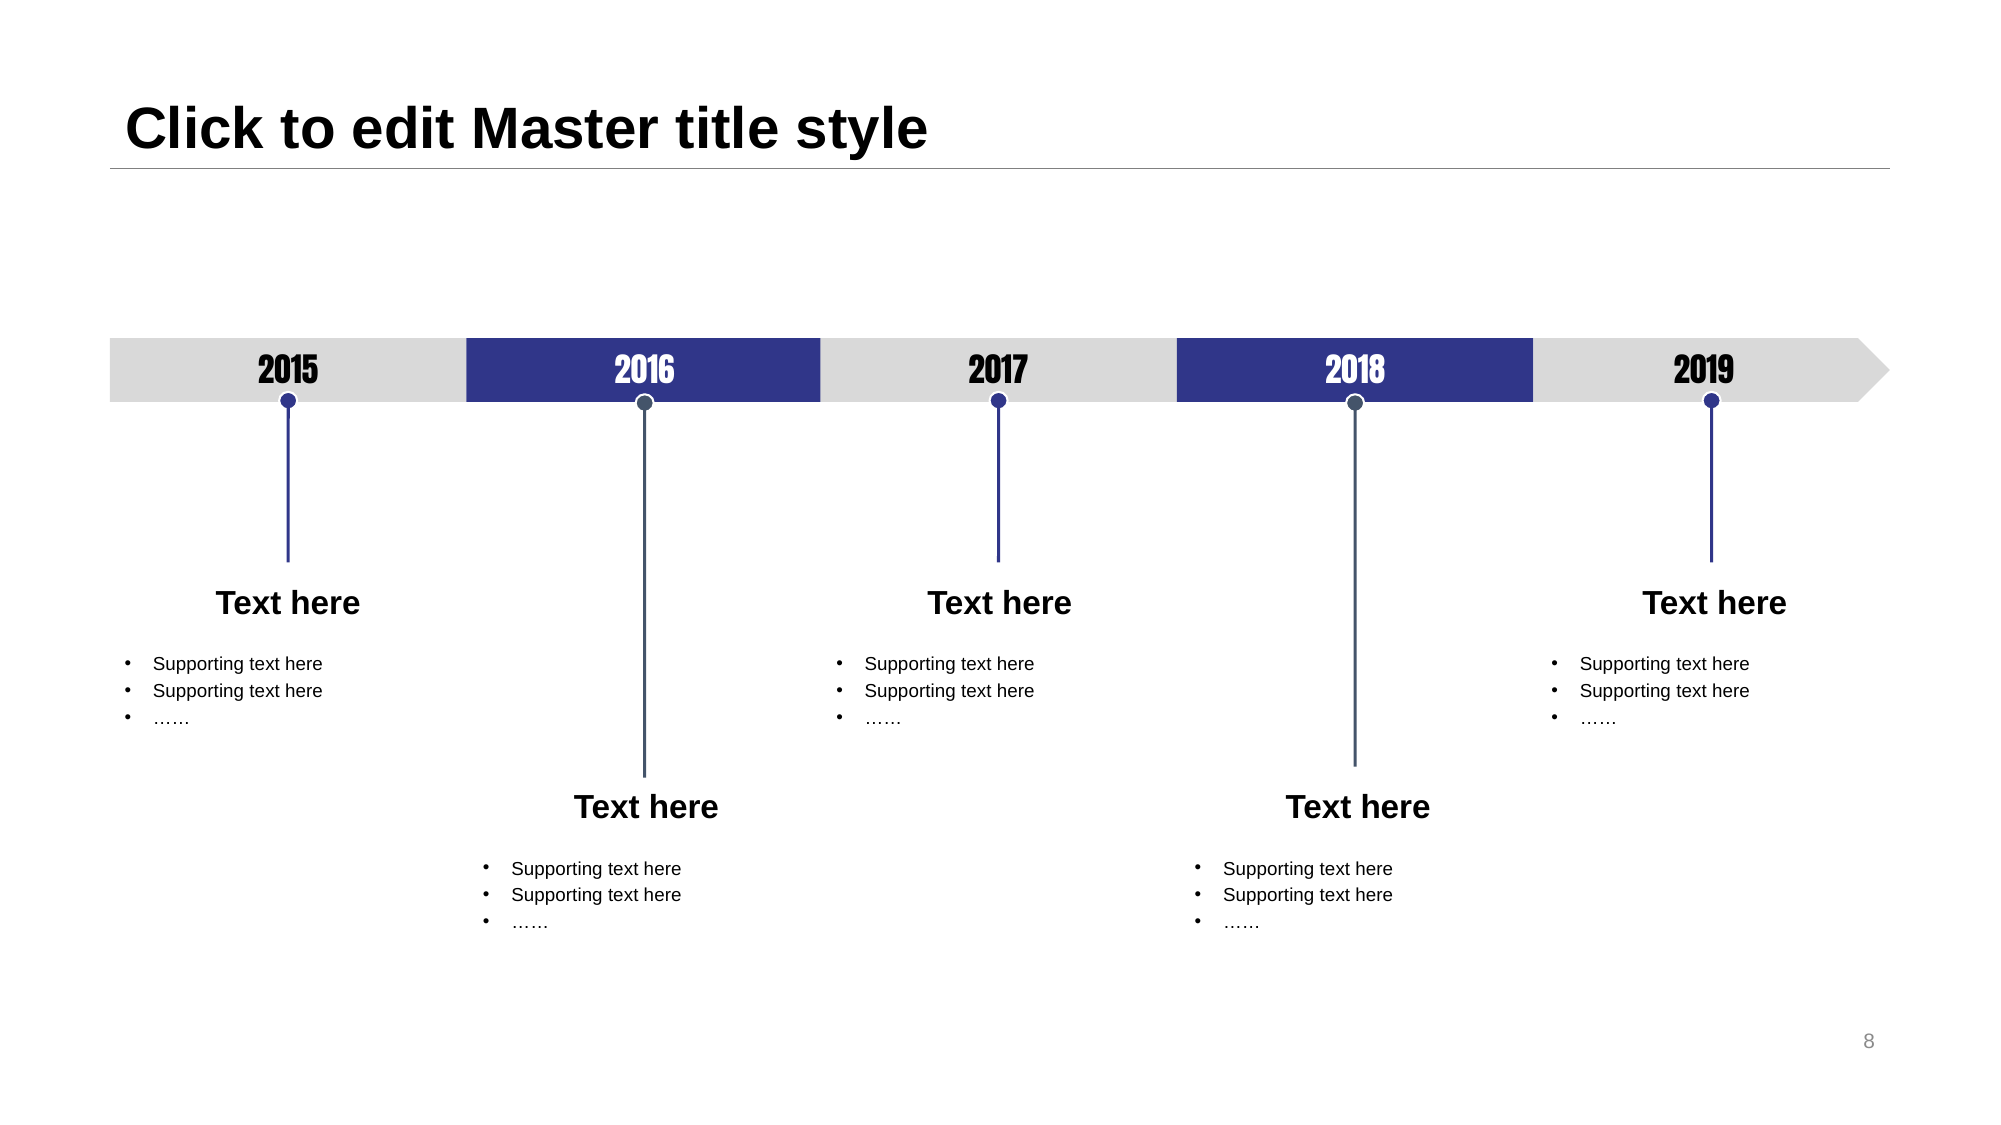

# Click to edit Master title style
2015
2016
2017
2018
2019

Text here
Supporting text here
Supporting text here
……
Text here
Supporting text here
Supporting text here
……
Text here
Supporting text here
Supporting text here
……
Text here
Supporting text here
Supporting text here
……
Text here
Supporting text here
Supporting text here
……
8